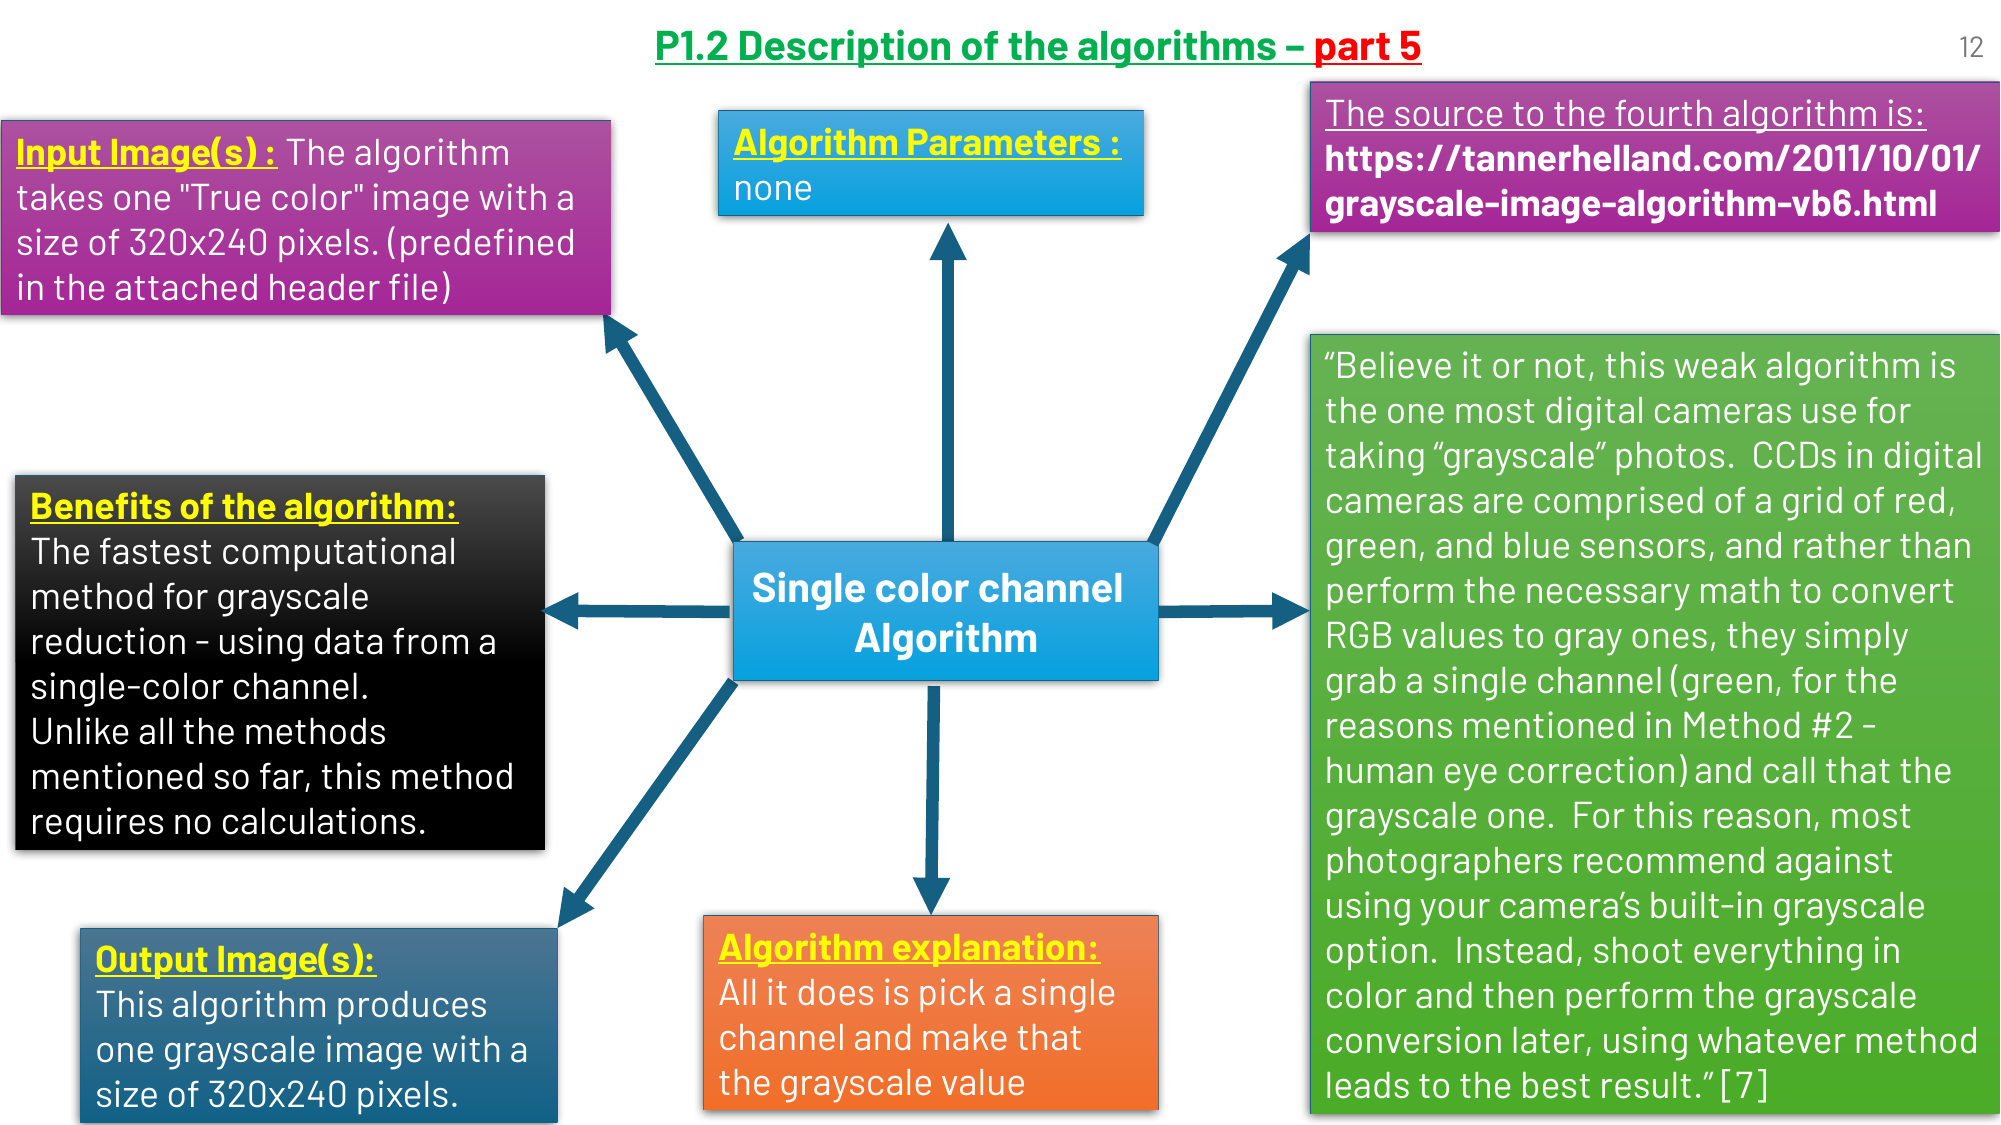

P1.2 Description of the algorithms – part 5
12
The source to the fourth algorithm is: https://tannerhelland.com/2011/10/01/grayscale-image-algorithm-vb6.html
Algorithm Parameters :
none
Input Image(s) : The algorithm takes one "True color" image with a size of 320x240 pixels. (predefined in the attached header file)
“Believe it or not, this weak algorithm is the one most digital cameras use for taking “grayscale” photos.  CCDs in digital cameras are comprised of a grid of red, green, and blue sensors, and rather than perform the necessary math to convert RGB values to gray ones, they simply grab a single channel (green, for the reasons mentioned in Method #2 - human eye correction) and call that the grayscale one.  For this reason, most photographers recommend against using your camera’s built-in grayscale option.  Instead, shoot everything in color and then perform the grayscale conversion later, using whatever method leads to the best result.” [7]
Benefits of the algorithm:
The fastest computational method for grayscale reduction - using data from a single-color channel.
Unlike all the methods mentioned so far, this method requires no calculations.
Single color channel   Algorithm
Algorithm explanation:
All it does is pick a single channel and make that the grayscale value
Output Image(s):
This algorithm produces one grayscale image with a size of 320x240 pixels.